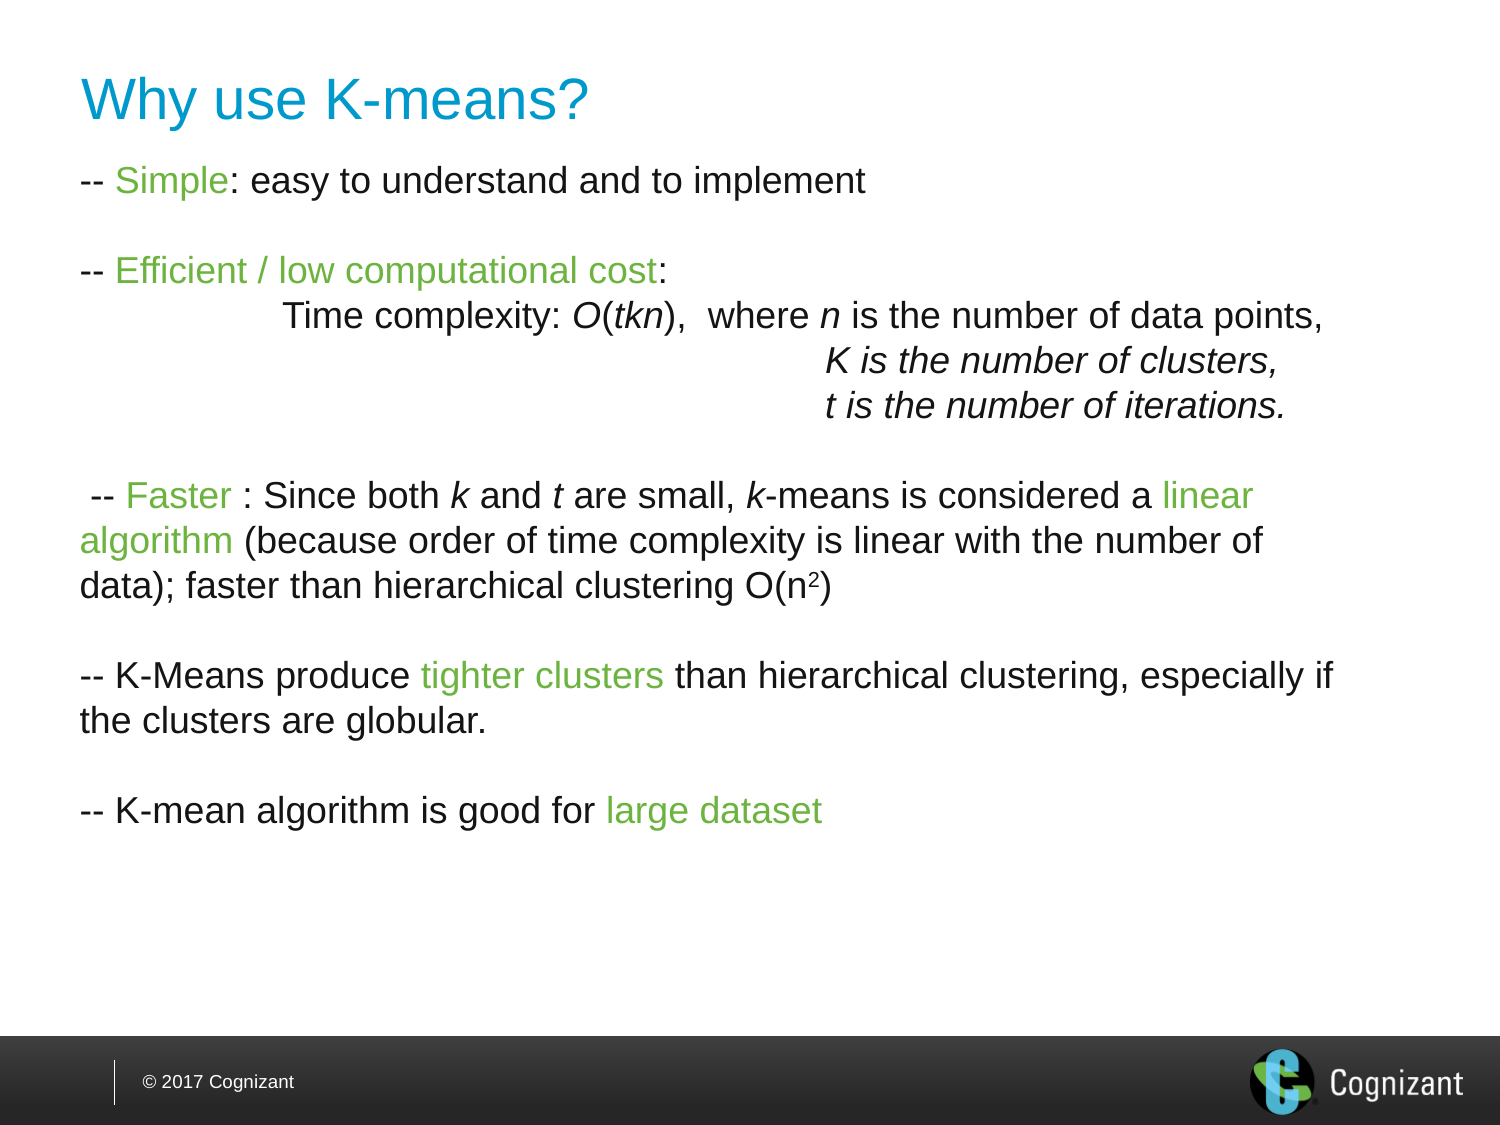

Why use K-means?
-- Simple: easy to understand and to implement

-- Efficient / low computational cost:
	     Time complexity: O(tkn),  where n is the number of data points,
                                                                       K is the number of clusters,
                                                                       t is the number of iterations.

 -- Faster : Since both k and t are small, k-means is considered a linear algorithm (because order of time complexity is linear with the number of data); faster than hierarchical clustering O(n2)

-- K-Means produce tighter clusters than hierarchical clustering, especially if the clusters are globular.

-- K-mean algorithm is good for large dataset